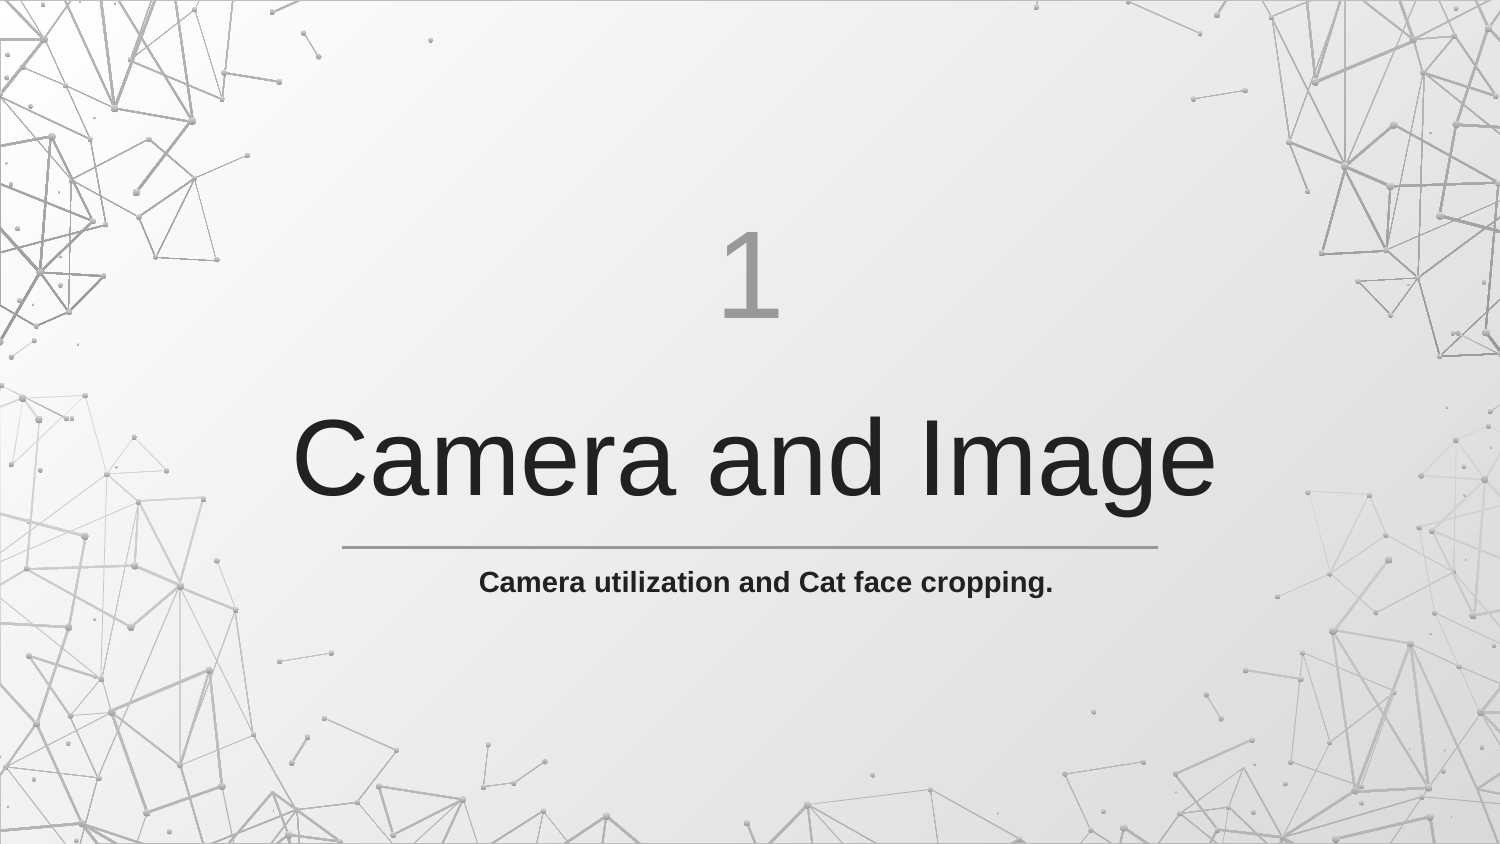

1
# Camera and Image
Camera utilization and Cat face cropping.